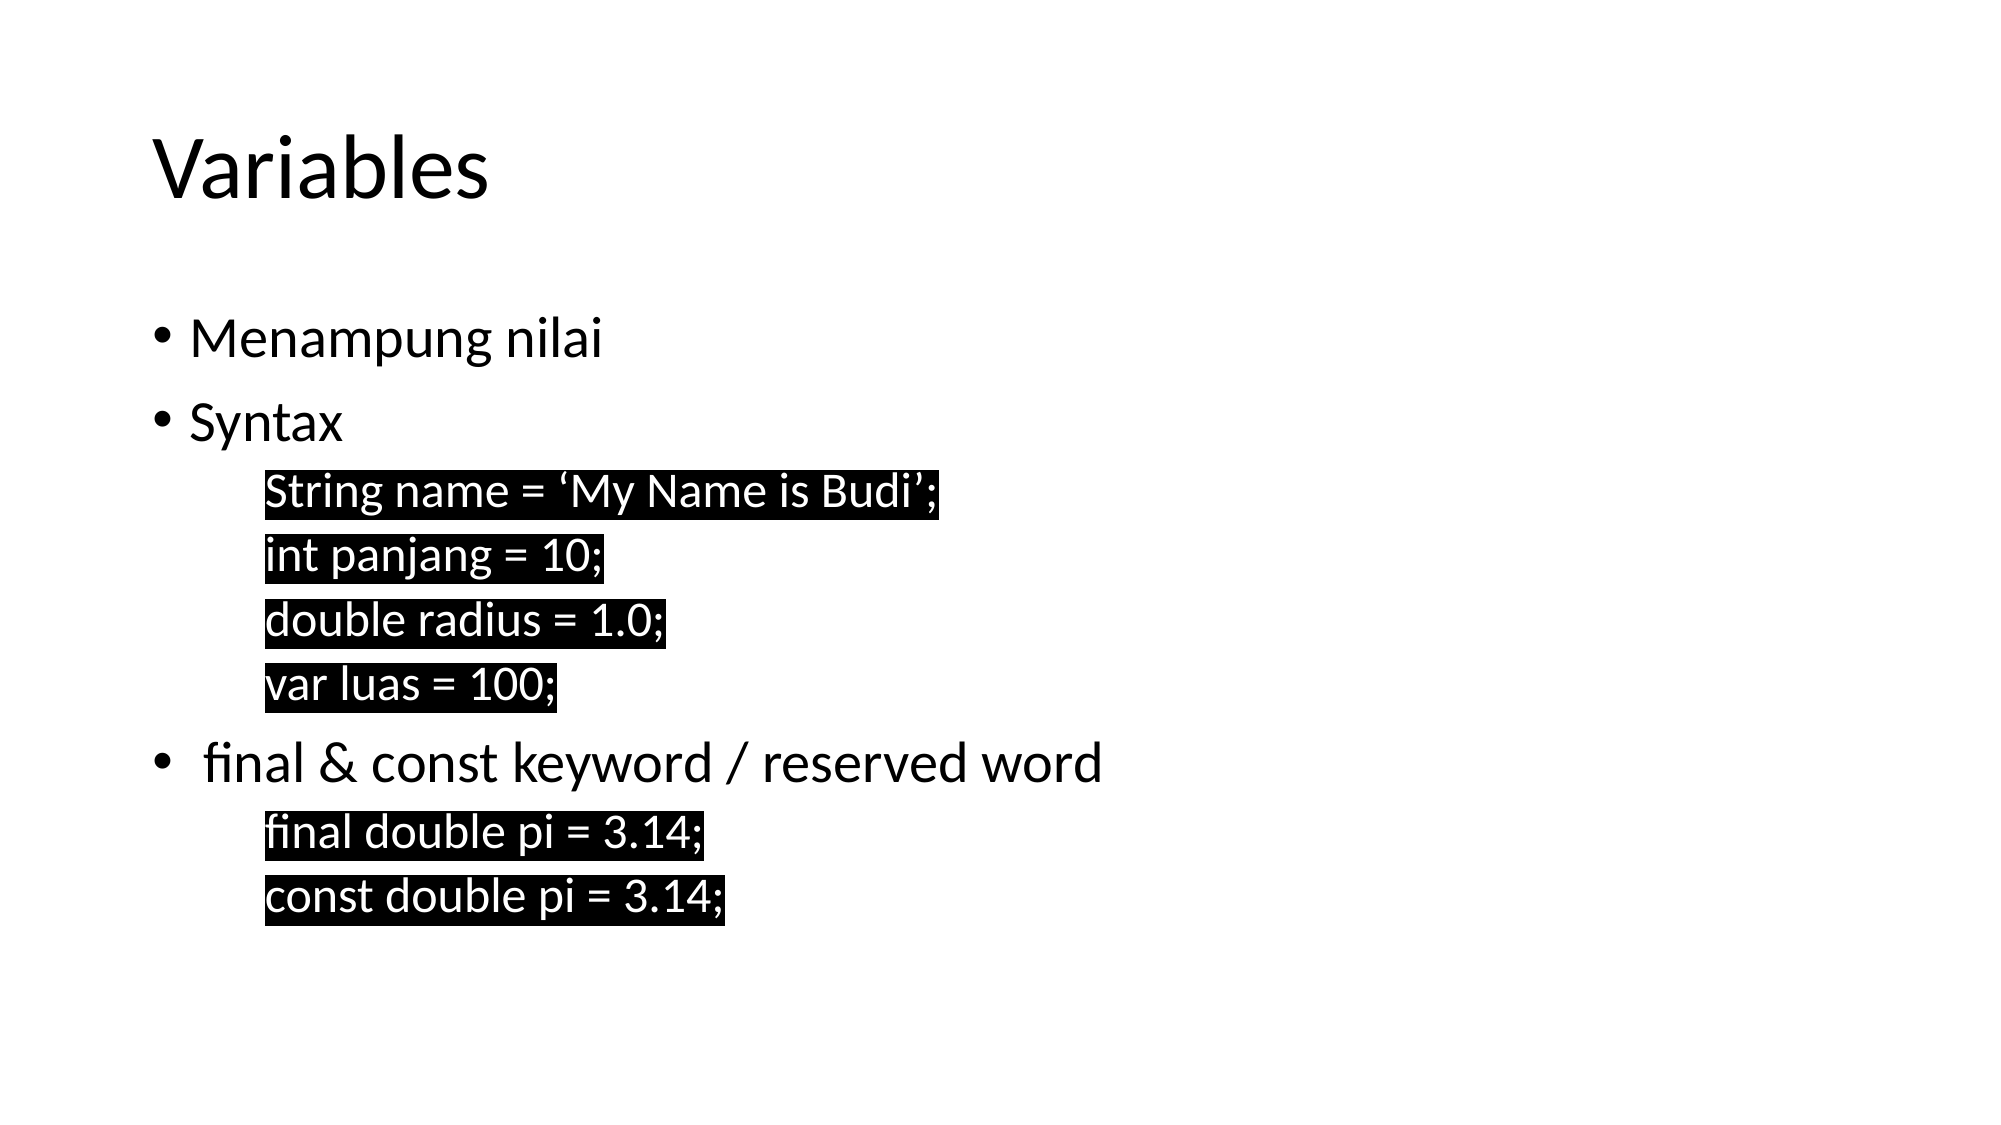

# Variables
Menampung nilai
Syntax
String name = ‘My Name is Budi’;
int panjang = 10;
double radius = 1.0;
var luas = 100;
 final & const keyword / reserved word
final double pi = 3.14;
const double pi = 3.14;